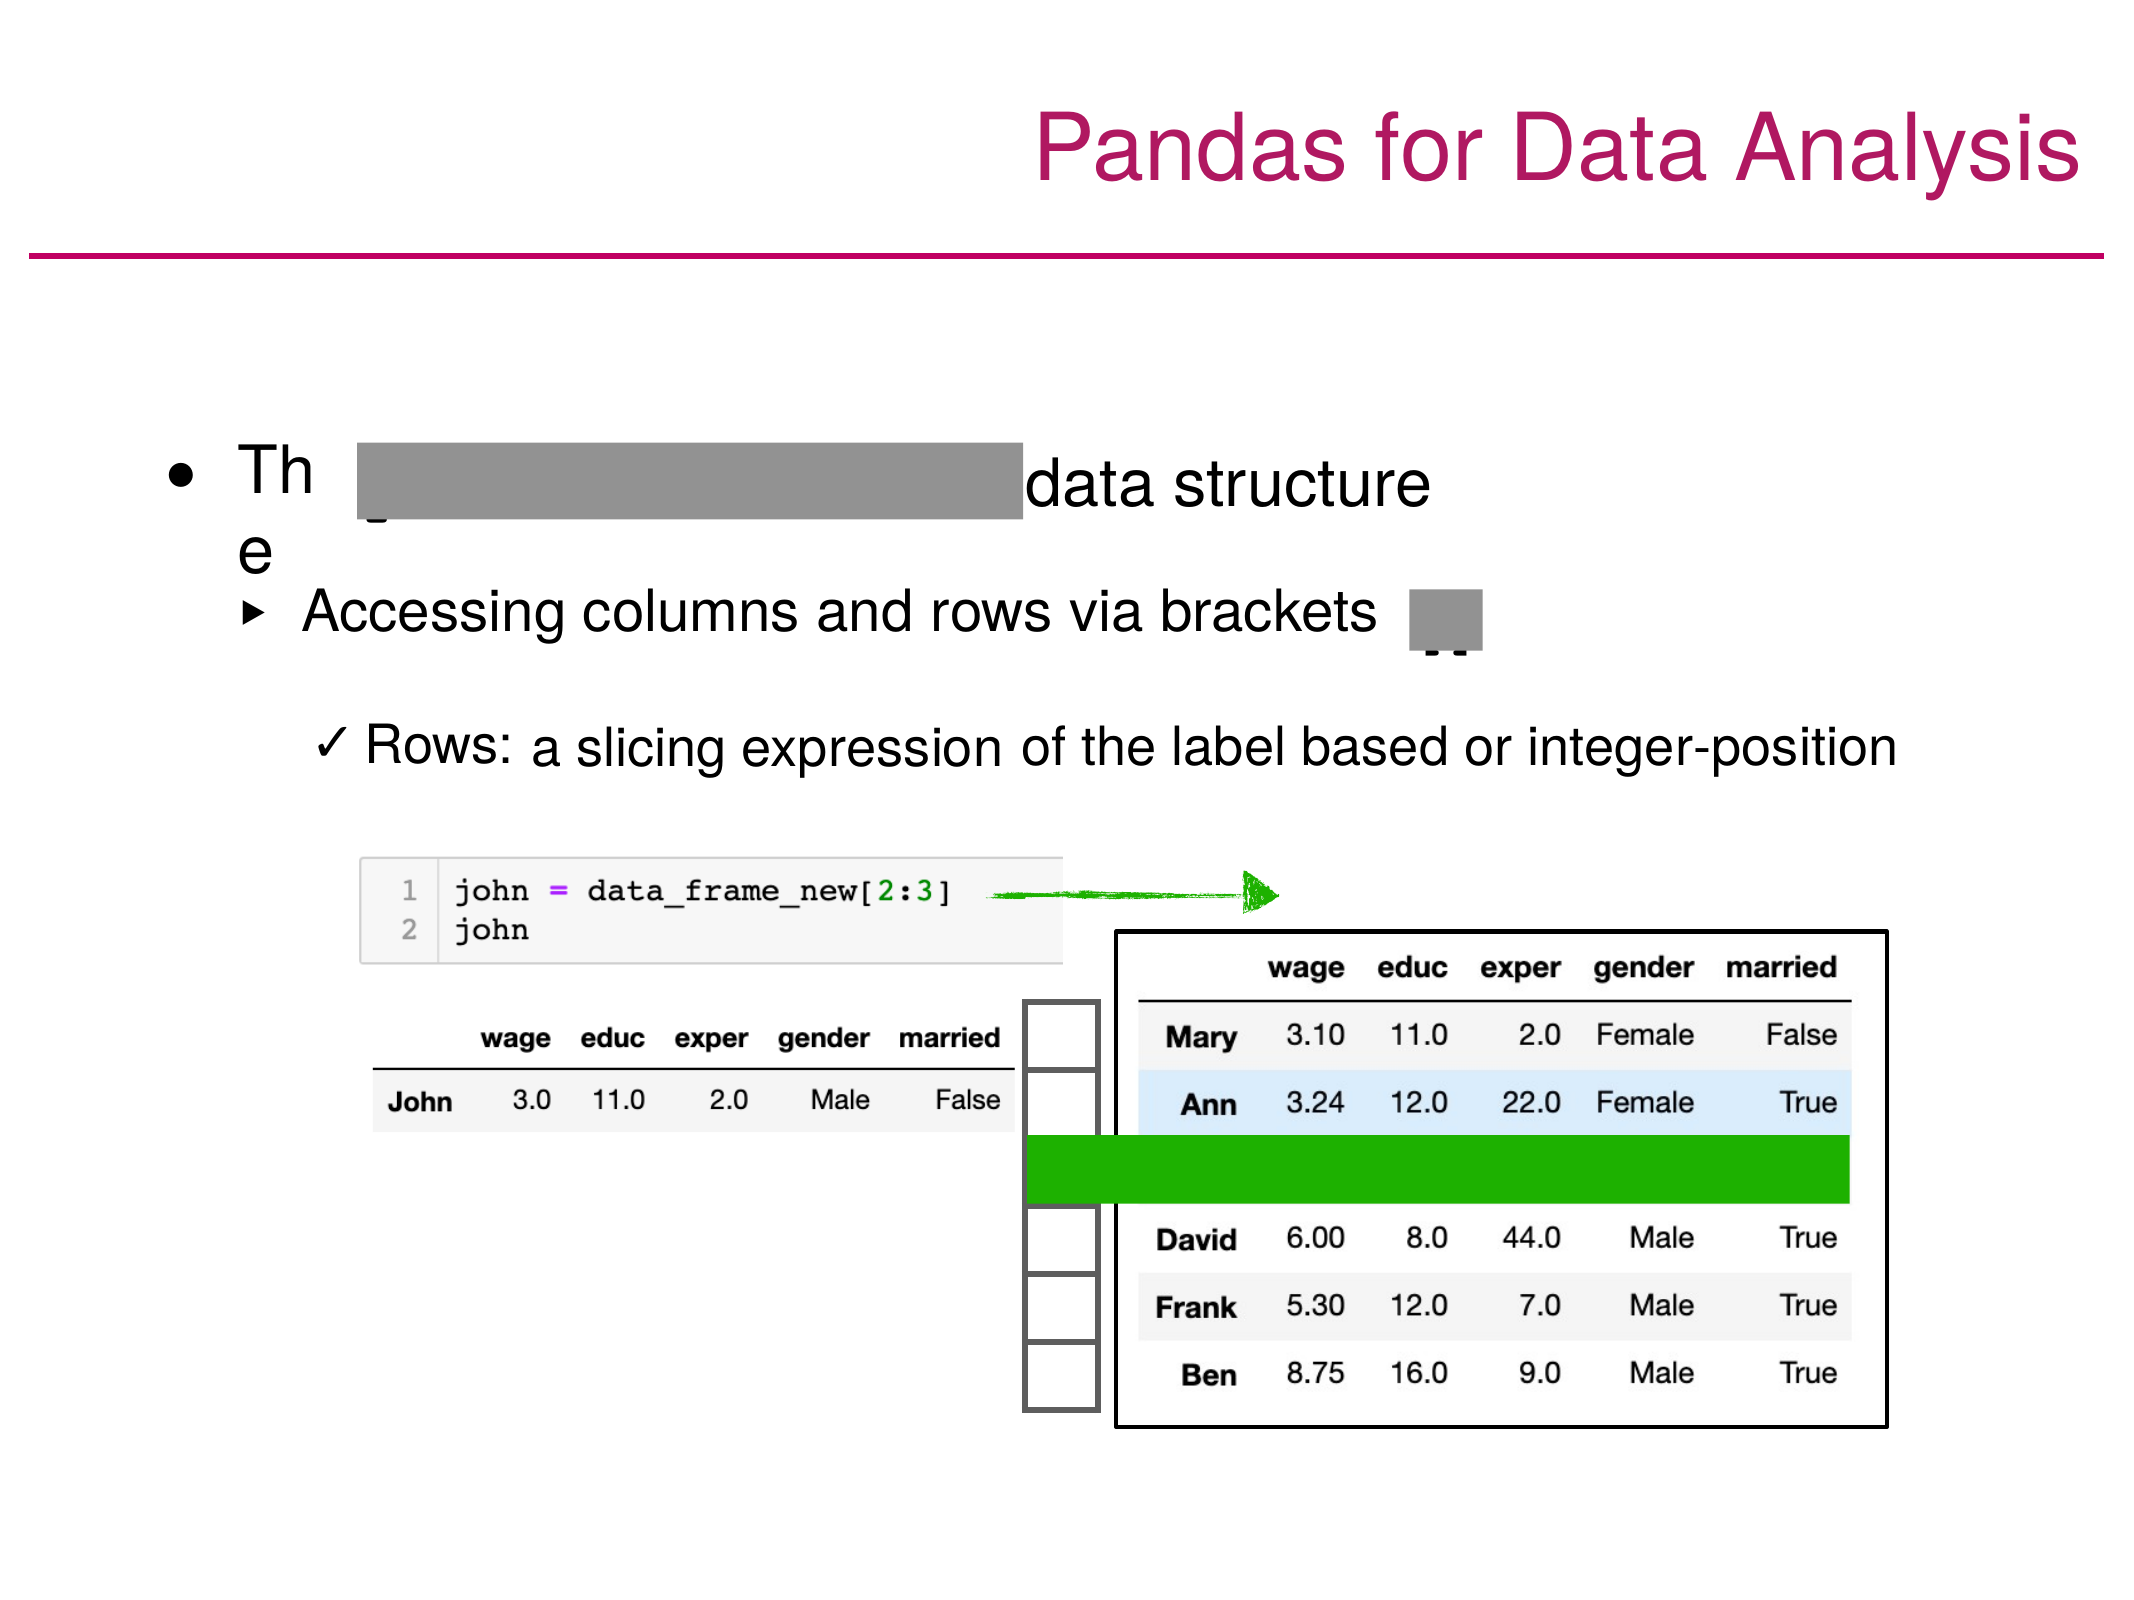

# Pandas for Data Analysis

The
data structure
pandas.DataFrame

Accessing columns and rows via brackets
[]

Rows:
of the label based or integer-position
a slicing expression

2